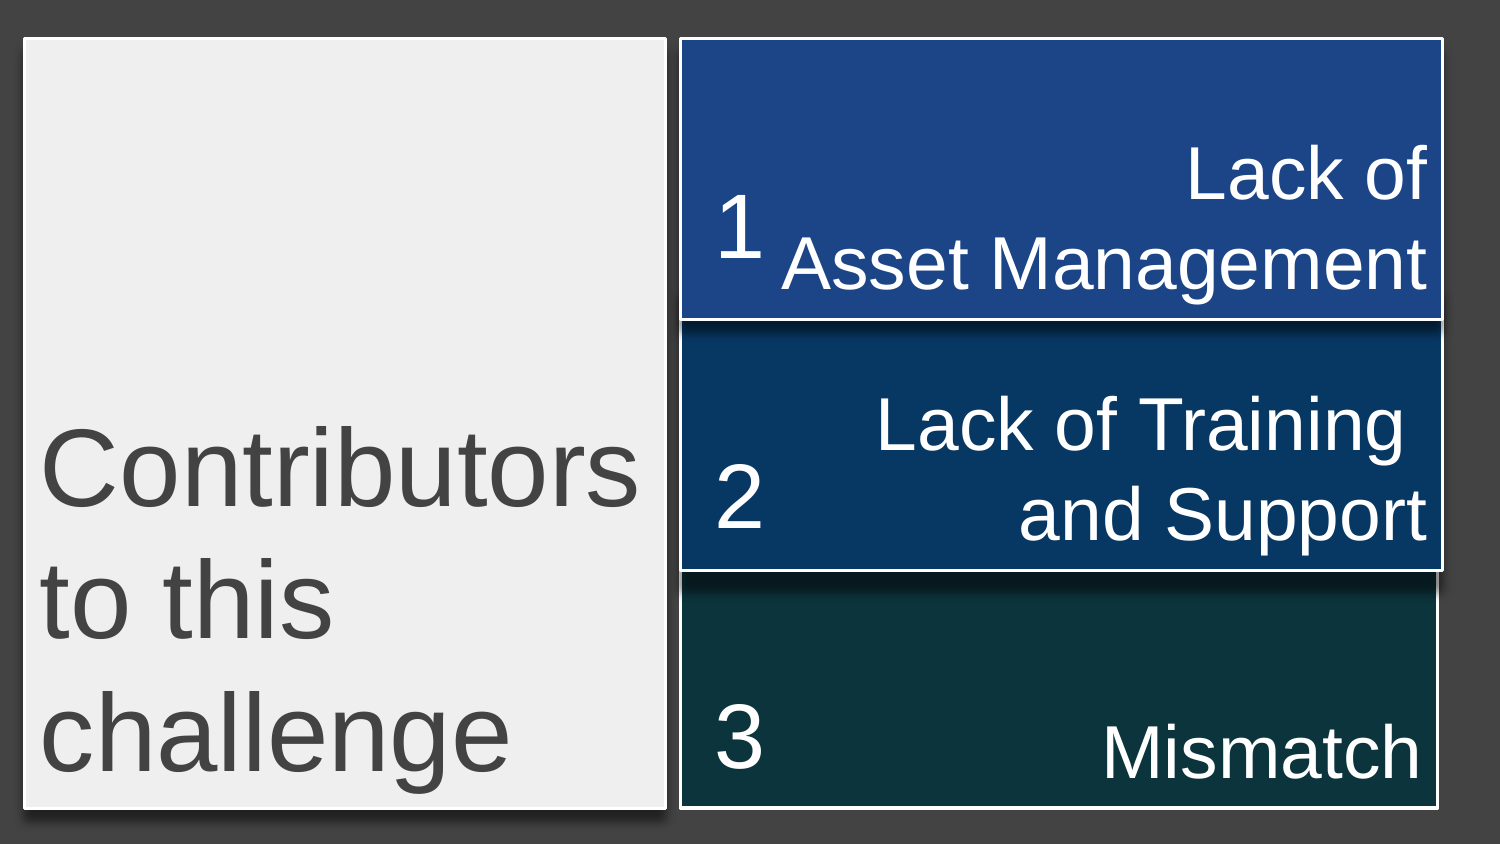

Contributors to this challenge
			Lack of Asset Management
1
Lack of Training
and Support
2
Mismatch
3